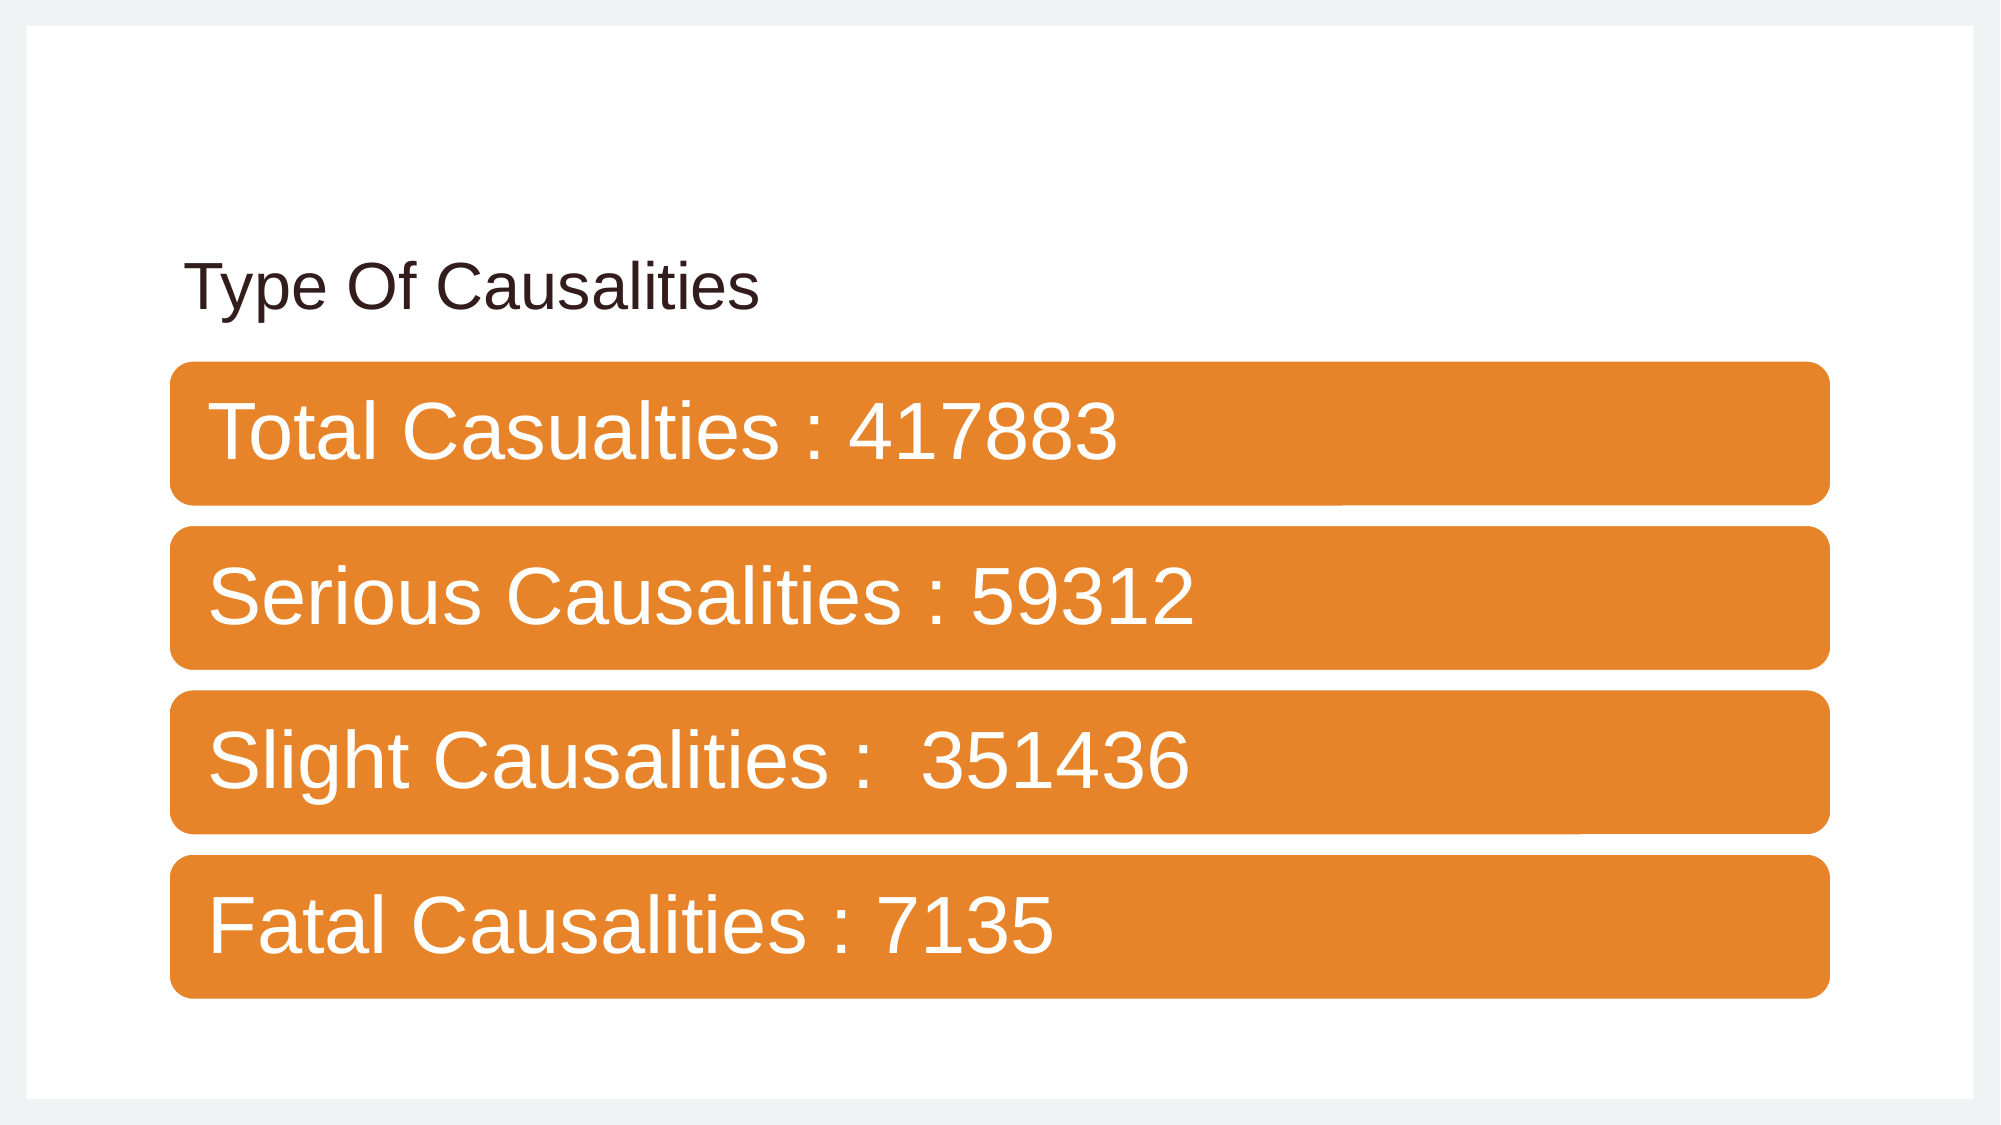

# Type Of Causalities
Total Casualties : 417883
Serious Causalities : 59312
Slight Causalities :  351436
Fatal Causalities : 7135